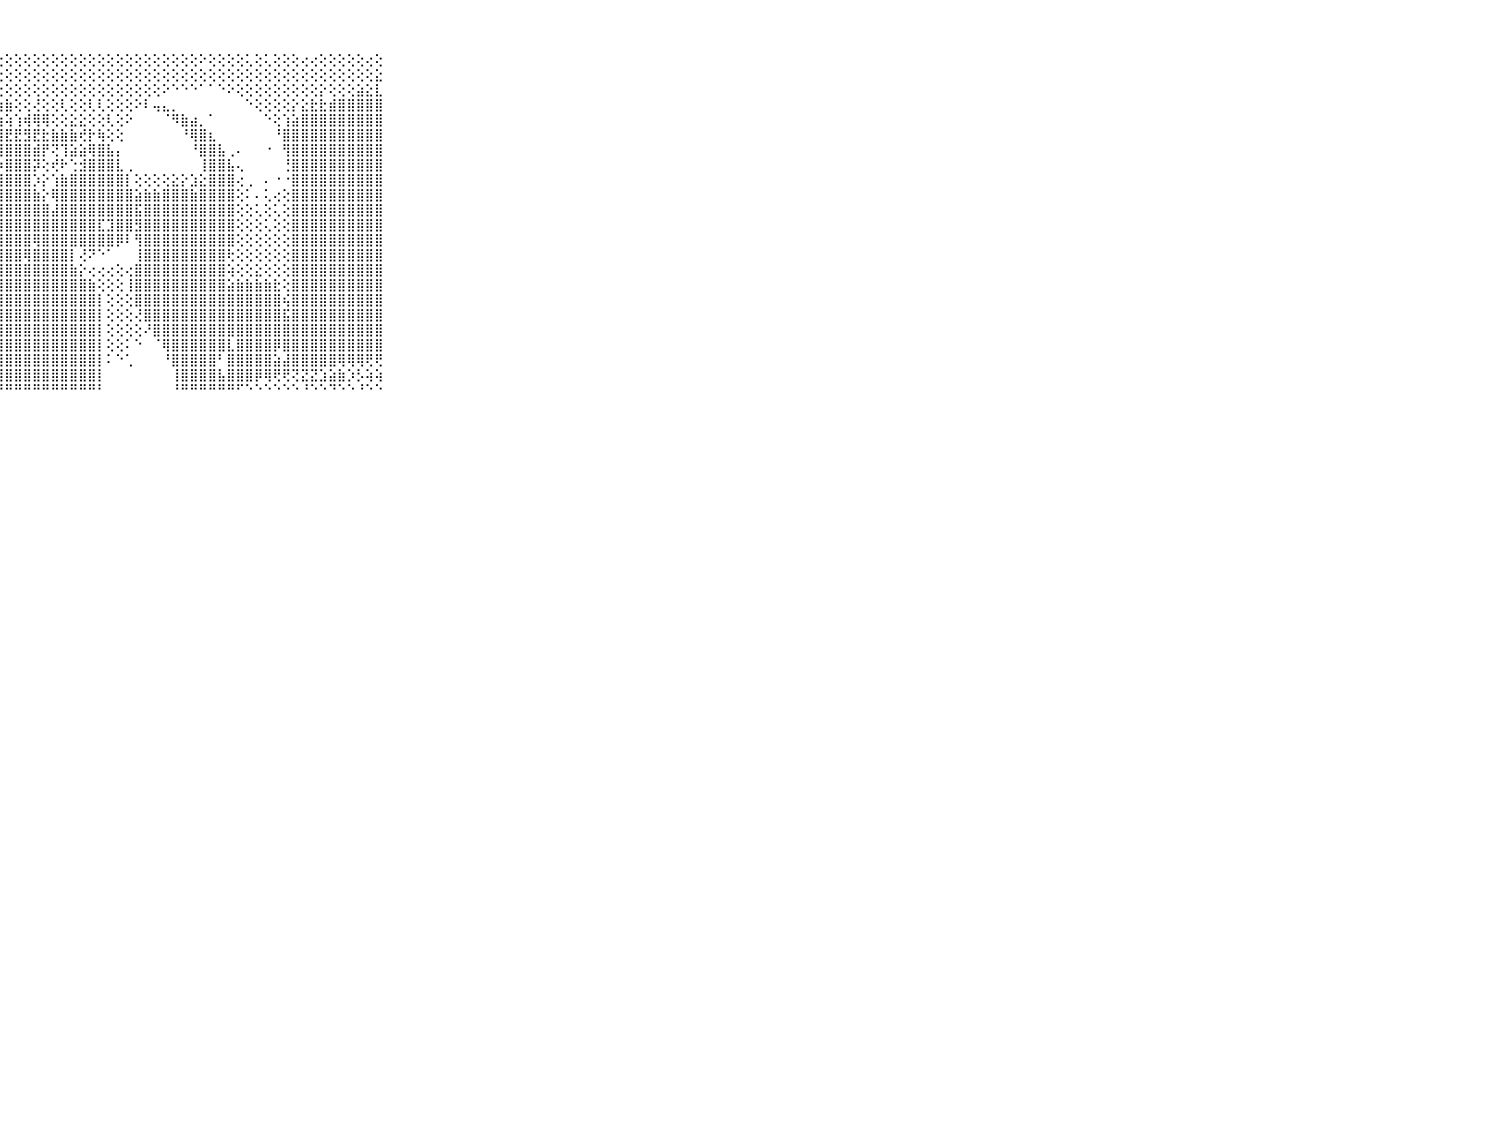

⠀⠀⠀⠀⠀⠀⠀⠀⠀⠀⠀⢕⢕⢕⢕⢕⢕⢕⢕⢕⢕⢕⢕⢕⢕⢕⢕⢕⢕⢕⢕⢕⢕⢕⢕⢕⢕⢕⢕⢕⢕⢕⢕⢕⢕⢕⢕⢕⢕⠕⢕⢕⢕⢕⢅⢕⢅⢕⢕⢕⢔⢔⢕⢕⢕⢕⢕⢔⢕⠀⠀⠀⠀⠀⠀⠀⠀⠀⠀⠀⠀
⠀⠀⠀⠀⠀⠀⠀⠀⠀⠀⠀⢕⢕⢕⡕⢕⢕⡕⢕⢕⢕⢕⢕⢕⢕⢕⢕⢕⢕⢕⢕⢕⢕⢕⢕⢕⢕⢕⢕⢕⢕⢕⢕⢕⢕⢕⢕⢕⢕⢕⢕⢕⢕⢕⢕⢕⢕⢕⢕⢕⢕⢕⢕⢕⢕⢕⢕⢕⣕⠀⠀⠀⠀⠀⠀⠀⠀⠀⠀⠀⠀
⠀⠀⠀⠀⠀⠀⠀⠀⠀⠀⠀⢕⢕⢝⢕⢕⢕⢕⡕⢕⢕⢔⢕⢕⡵⢕⡕⢕⢕⢕⢕⢕⢕⢕⢕⢕⢕⢕⢕⢕⢕⢕⢕⢕⢕⠕⠑⠑⠑⠁⠁⠑⠕⢕⢕⢕⢕⢕⢕⢕⢕⢕⡕⢕⢕⢕⣵⣕⣇⠀⠀⠀⠀⠀⠀⠀⠀⠀⠀⠀⠀
⠀⠀⠀⠀⠀⠀⠀⠀⠀⠀⠀⠁⢕⢕⢕⢕⢕⢕⢱⡕⢕⢕⢕⢟⣎⣕⢾⣵⣷⢕⢕⢜⢕⢕⢇⢕⢕⢇⢇⢕⢕⢕⠕⠇⢤⣄⡀⠀⠀⠀⠀⠀⠀⠀⠑⢕⢕⢕⢕⡕⣕⣗⣗⣾⣿⣿⣿⣿⣿⠀⠀⠀⠀⠀⠀⠀⠀⠀⠀⠀⠀
⠀⠀⠀⠀⠀⠀⠀⠀⠀⠀⠀⠀⠐⢕⢱⢷⢗⡧⢝⢜⣕⣳⣷⣷⣷⣻⢧⣵⢵⢱⢾⢿⢿⢕⢕⣕⣕⢕⢕⢇⢕⠕⠀⠀⠀⠈⠻⣷⣴⡀⠁⠀⠀⠀⠀⠀⠑⢕⢱⣵⣿⣿⣿⣿⣿⣿⣿⣿⣿⠀⠀⠀⠀⠀⠀⠀⠀⠀⠀⠀⠀
⠀⠀⠀⠀⠀⠀⠀⠀⠀⠀⠀⢀⠀⠁⢕⢼⣟⢷⢕⢞⣻⣿⣿⣿⢿⢿⢽⢿⣟⣟⣻⣟⣗⣷⣷⣷⢞⡗⢷⢕⢕⠀⠀⠀⠀⠀⠀⠘⢿⣿⣆⠀⠀⠀⠀⠀⠀⠘⣿⣿⣿⣿⣿⣿⣿⣿⣿⣿⣿⠀⠀⠀⠀⠀⠀⠀⠀⠀⠀⠀⠀
⠀⠀⠀⠀⠀⠀⠀⠀⠀⠀⠀⡕⢕⢅⢕⣜⣿⣿⣯⣝⣻⣿⣟⣿⣷⣷⣾⣾⣿⣿⣿⣾⡟⢝⢹⣵⣵⢿⣿⣧⡄⠀⠀⠀⠀⠀⠀⠀⠘⣿⣿⣧⢀⠄⠀⠀⠐⠀⢻⣿⣿⣿⣿⣿⣿⣿⣿⣿⣿⠀⠀⠀⠀⠀⠀⠀⠀⠀⠀⠀⠀
⠀⠀⠀⠀⠀⠀⠀⠀⠀⠀⠀⣇⠅⠄⠀⢜⢻⣿⣿⡿⢿⣿⣿⣿⣿⣿⣿⡷⣿⣿⣿⡽⢕⢞⠗⢑⣺⣿⣿⣿⣇⢀⠀⠀⠀⠀⠀⠀⠀⢸⣿⣿⣧⢄⠀⠀⠀⠀⢘⣿⣿⣿⣿⣿⣿⣿⣿⣿⣿⠀⠀⠀⠀⠀⠀⠀⠀⠀⠀⠀⠀
⠀⠀⠀⠀⠀⠀⠀⠀⠀⠀⠀⣿⢔⢀⢀⢸⣿⣿⣿⣿⣿⣿⣿⣿⣿⣿⣿⣿⣿⣿⣿⡱⡕⢱⣷⣿⣿⣿⣿⣿⣿⡇⢕⢕⢕⢕⣕⡕⣱⣕⣿⣿⣿⢔⢀⠀⠄⠐⠐⣿⣿⣿⣿⣿⣿⣿⣿⣿⣿⠀⠀⠀⠀⠀⠀⠀⠀⠀⠀⠀⠀
⠀⠀⠀⠀⠀⠀⠀⠀⠀⠀⠀⣿⢔⠄⠄⢕⣿⣿⣿⣿⣿⣿⣿⣿⣿⣿⣿⣿⣿⣿⣿⣷⡕⢿⣿⣿⣿⣿⣿⣿⣿⣿⣵⣷⣷⣿⣿⣿⣷⣿⣿⣿⣿⢕⠅⠄⢅⢔⢕⣿⣿⣿⣿⣿⣿⣿⣿⣿⣿⠀⠀⠀⠀⠀⠀⠀⠀⠀⠀⠀⠀
⠀⠀⠀⠀⠀⠀⠀⠀⠀⠀⠀⣿⡕⢁⢁⢜⣿⣽⣿⣿⣿⣿⣿⣿⣿⣯⣿⣽⣿⣿⣿⣿⣿⣼⣿⣿⣿⣿⣿⣿⣿⣿⣯⣿⣿⣿⣿⣿⣿⣿⣿⣿⣿⢕⢕⢅⢕⢅⢕⣿⣿⣿⣿⣿⣿⣿⣿⣿⣿⠀⠀⠀⠀⠀⠀⠀⠀⠀⠀⠀⠀
⠀⠀⠀⠀⠀⠀⠀⠀⠀⠀⠀⣿⢕⠄⢄⢕⢿⢷⣿⣿⣿⣿⣿⣿⣷⣾⣿⢿⣿⣿⣿⣿⣿⣿⣿⣿⣿⣿⣏⣹⣿⣿⣻⣿⣿⣿⣿⣿⣿⣿⣿⣿⣿⢕⢕⢕⢅⢕⢕⣿⣿⣿⣿⣿⣿⣿⣿⣿⣿⠀⠀⠀⠀⠀⠀⠀⠀⠀⠀⠀⠀
⠀⠀⠀⠀⠀⠀⠀⠀⠀⠀⠀⣿⢕⢁⢕⢱⣿⣿⣿⣿⣿⣿⣿⣿⣿⣿⣿⣿⣿⣿⣿⢿⣿⣿⣿⣿⣿⣿⣿⣿⡿⠇⢻⣿⣿⣿⣿⣿⣿⣿⣿⣿⣿⢕⢕⢕⢕⢕⢕⣿⣿⣿⣿⣿⣿⣿⣿⣿⣿⠀⠀⠀⠀⠀⠀⠀⠀⠀⠀⠀⠀
⠀⠀⠀⠀⠀⠀⠀⠀⠀⠀⠀⣿⢕⠀⢕⢱⣿⣿⣿⣿⣿⣿⣿⣿⣿⣿⣿⣿⣿⣿⢿⣿⣿⣿⣿⡇⢜⠝⠑⠁⠀⠀⢸⣿⣿⣿⣿⣿⣿⣿⣿⣿⢗⢕⢕⢕⢕⢕⢕⣿⣿⣿⣿⣿⣿⣿⣿⣿⣿⠀⠀⠀⠀⠀⠀⠀⠀⠀⠀⠀⠀
⠀⠀⠀⠀⠀⠀⠀⠀⠀⠀⠀⢝⢅⠀⠁⢱⣯⣿⣿⣿⣿⣿⣿⣿⣿⣷⣿⣿⣿⣿⣿⣿⣿⣿⣿⣷⡕⢔⢔⢔⢕⢔⣿⣿⣿⣿⣿⣿⣿⣿⣿⣿⢵⢕⢕⣕⢕⢕⢕⣿⣿⣿⣿⣿⣿⣿⣿⣿⣿⠀⠀⠀⠀⠀⠀⠀⠀⠀⠀⠀⠀
⠀⠀⠀⠀⠀⠀⠀⠀⠀⠀⠀⢕⠔⠀⢀⣸⣿⣿⣿⣿⣿⣿⣿⣿⣿⣿⣿⣿⣿⣿⣿⣿⣿⣿⣿⣿⣿⣷⢕⢕⢕⢸⣿⣿⣿⣿⣿⣿⣿⣿⣿⣿⣵⣷⣷⣷⣷⣗⢕⣿⣿⣿⣿⣿⣿⣿⣿⣿⣿⠀⠀⠀⠀⠀⠀⠀⠀⠀⠀⠀⠀
⠀⠀⠀⠀⠀⠀⠀⠀⠀⠀⠀⢕⢕⠀⠐⢸⣿⣿⣿⣿⣿⣿⣿⣿⣿⣿⣿⣿⣿⣿⣿⣿⣿⣿⣿⣿⣿⣿⡇⢕⢕⢕⣿⣿⣿⣿⣿⣿⣿⣿⣿⣿⣿⣿⣿⣿⣿⣿⢮⣿⣿⣿⣿⣿⣿⣿⣿⣿⣿⠀⠀⠀⠀⠀⠀⠀⠀⠀⠀⠀⠀
⠀⠀⠀⠀⠀⠀⠀⠀⠀⠀⠀⢕⠕⠀⠑⣿⣿⣿⣿⣿⣿⣿⣿⣿⣿⣿⣿⣿⣿⣿⣿⣿⣿⣿⣿⣿⣿⣿⡇⢕⢕⢕⢜⣿⣿⣿⣿⣿⣿⣿⣿⣿⣿⣿⣿⣿⣿⣿⣯⣿⣿⣿⣿⣿⣿⣿⣿⣿⣿⠀⠀⠀⠀⠀⠀⠀⠀⠀⠀⠀⠀
⠀⠀⠀⠀⠀⠀⠀⠀⠀⠀⠀⢕⢔⠐⠀⣿⣿⣿⣿⣿⣿⣿⣿⣿⣿⣿⣿⣿⣿⣿⣿⣿⣿⣿⣿⣿⣿⣿⡇⢕⢕⢕⢕⠜⣿⣿⣿⣿⣿⣿⣿⣿⣿⣿⣿⣿⣿⣿⣿⣿⣿⣿⣿⣿⣿⣿⣿⣿⣿⠀⠀⠀⠀⠀⠀⠀⠀⠀⠀⠀⠀
⠀⠀⠀⠀⠀⠀⠀⠀⠀⠀⠀⢕⢕⠀⠀⣿⣿⣿⣿⣿⣿⣿⣿⣿⣿⣿⣿⣿⣿⣿⣿⣿⣿⣿⣿⣿⣿⣿⡇⢕⢕⠅⠑⠀⠈⢿⣿⣿⣿⣿⣿⣿⣇⣿⣿⣿⣿⡿⣿⣿⣿⣿⣿⣿⣿⣿⣿⣿⣿⠀⠀⠀⠀⠀⠀⠀⠀⠀⠀⠀⠀
⠀⠀⠀⠀⠀⠀⠀⠀⠀⠀⠀⢕⢕⠀⠀⣿⣿⣿⣿⣿⣿⣿⣿⣿⣿⣿⣿⣿⣿⣿⣿⣿⣿⣿⣿⣿⣿⣿⡇⠅⠑⢁⠀⠀⠀⠘⣿⣿⣿⣿⣿⠃⣿⣿⣿⣿⣿⣵⣼⣿⣿⣿⣿⣿⢿⢿⢿⢟⢟⠀⠀⠀⠀⠀⠀⠀⠀⠀⠀⠀⠀
⠀⠀⠀⠀⠀⠀⠀⠀⠀⠀⠀⢕⢕⠀⢔⣿⣿⣿⣿⣿⣿⣿⣿⣿⣿⣿⣿⣿⣿⣿⣿⣿⣿⣿⣿⣿⣿⣿⡇⠀⠀⠀⠀⠀⠀⠀⢸⣿⣿⣿⣿⣧⣿⣿⣿⡿⢿⢟⢟⢝⣝⣝⣱⣵⣷⡱⡣⢵⢵⠀⠀⠀⠀⠀⠀⠀⠀⠀⠀⠀⠀
⠀⠀⠀⠀⠀⠀⠀⠀⠀⠀⠀⠑⠑⠑⠑⠛⠛⠛⠛⠛⠛⠛⠛⠛⠛⠛⠛⠛⠛⠛⠛⠛⠛⠛⠛⠛⠛⠛⠃⠀⠀⠀⠀⠀⠀⠀⠘⠛⠛⠛⠛⠛⠛⠋⠑⠑⠑⠑⠑⠑⠘⠑⠑⠙⠑⠑⠘⠑⠑⠀⠀⠀⠀⠀⠀⠀⠀⠀⠀⠀⠀